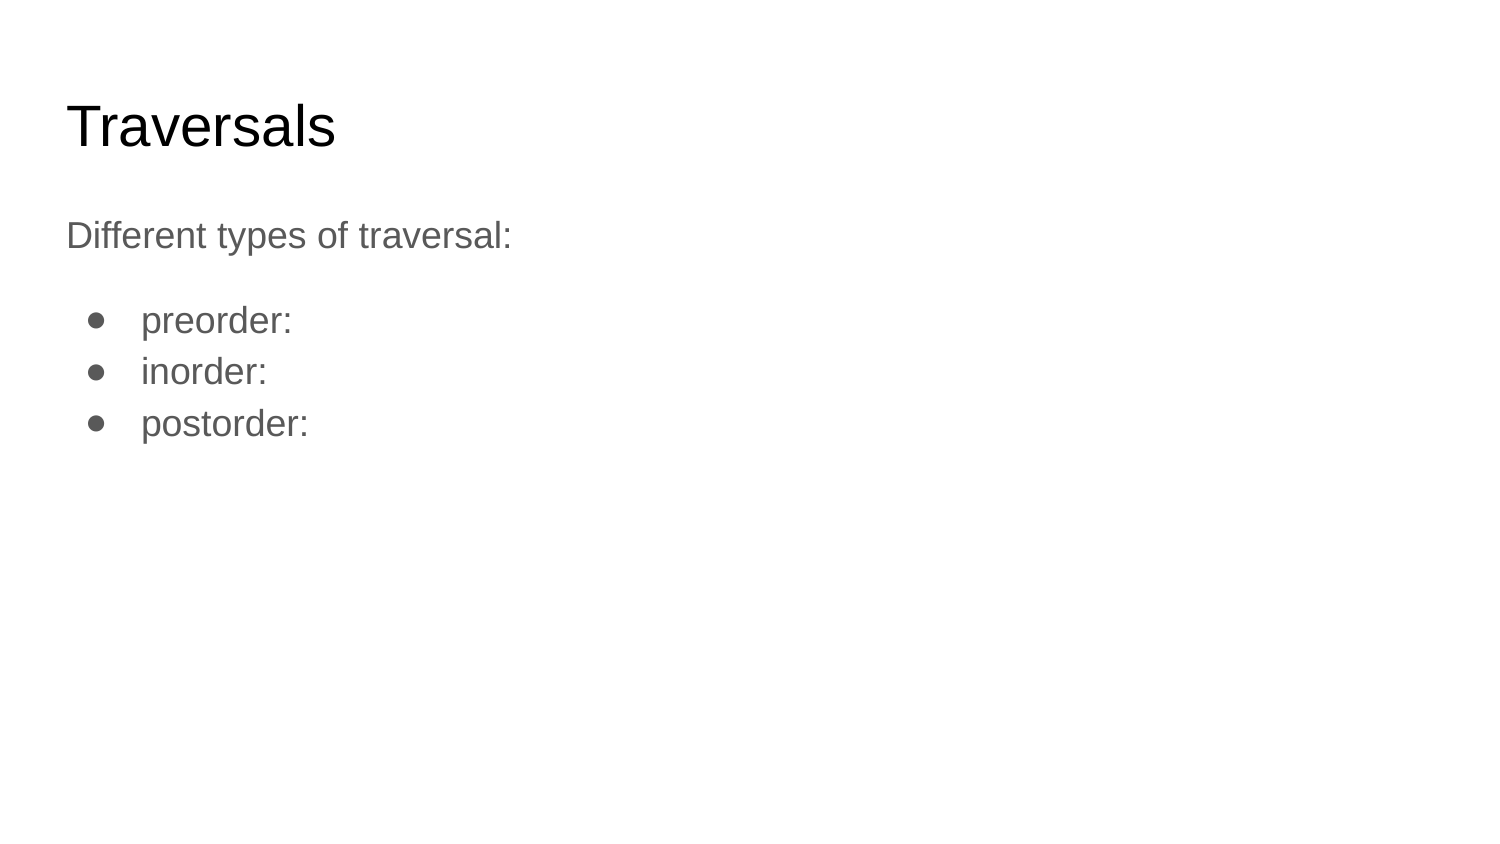

# Traversals
Different types of traversal:
preorder:
inorder:
postorder: